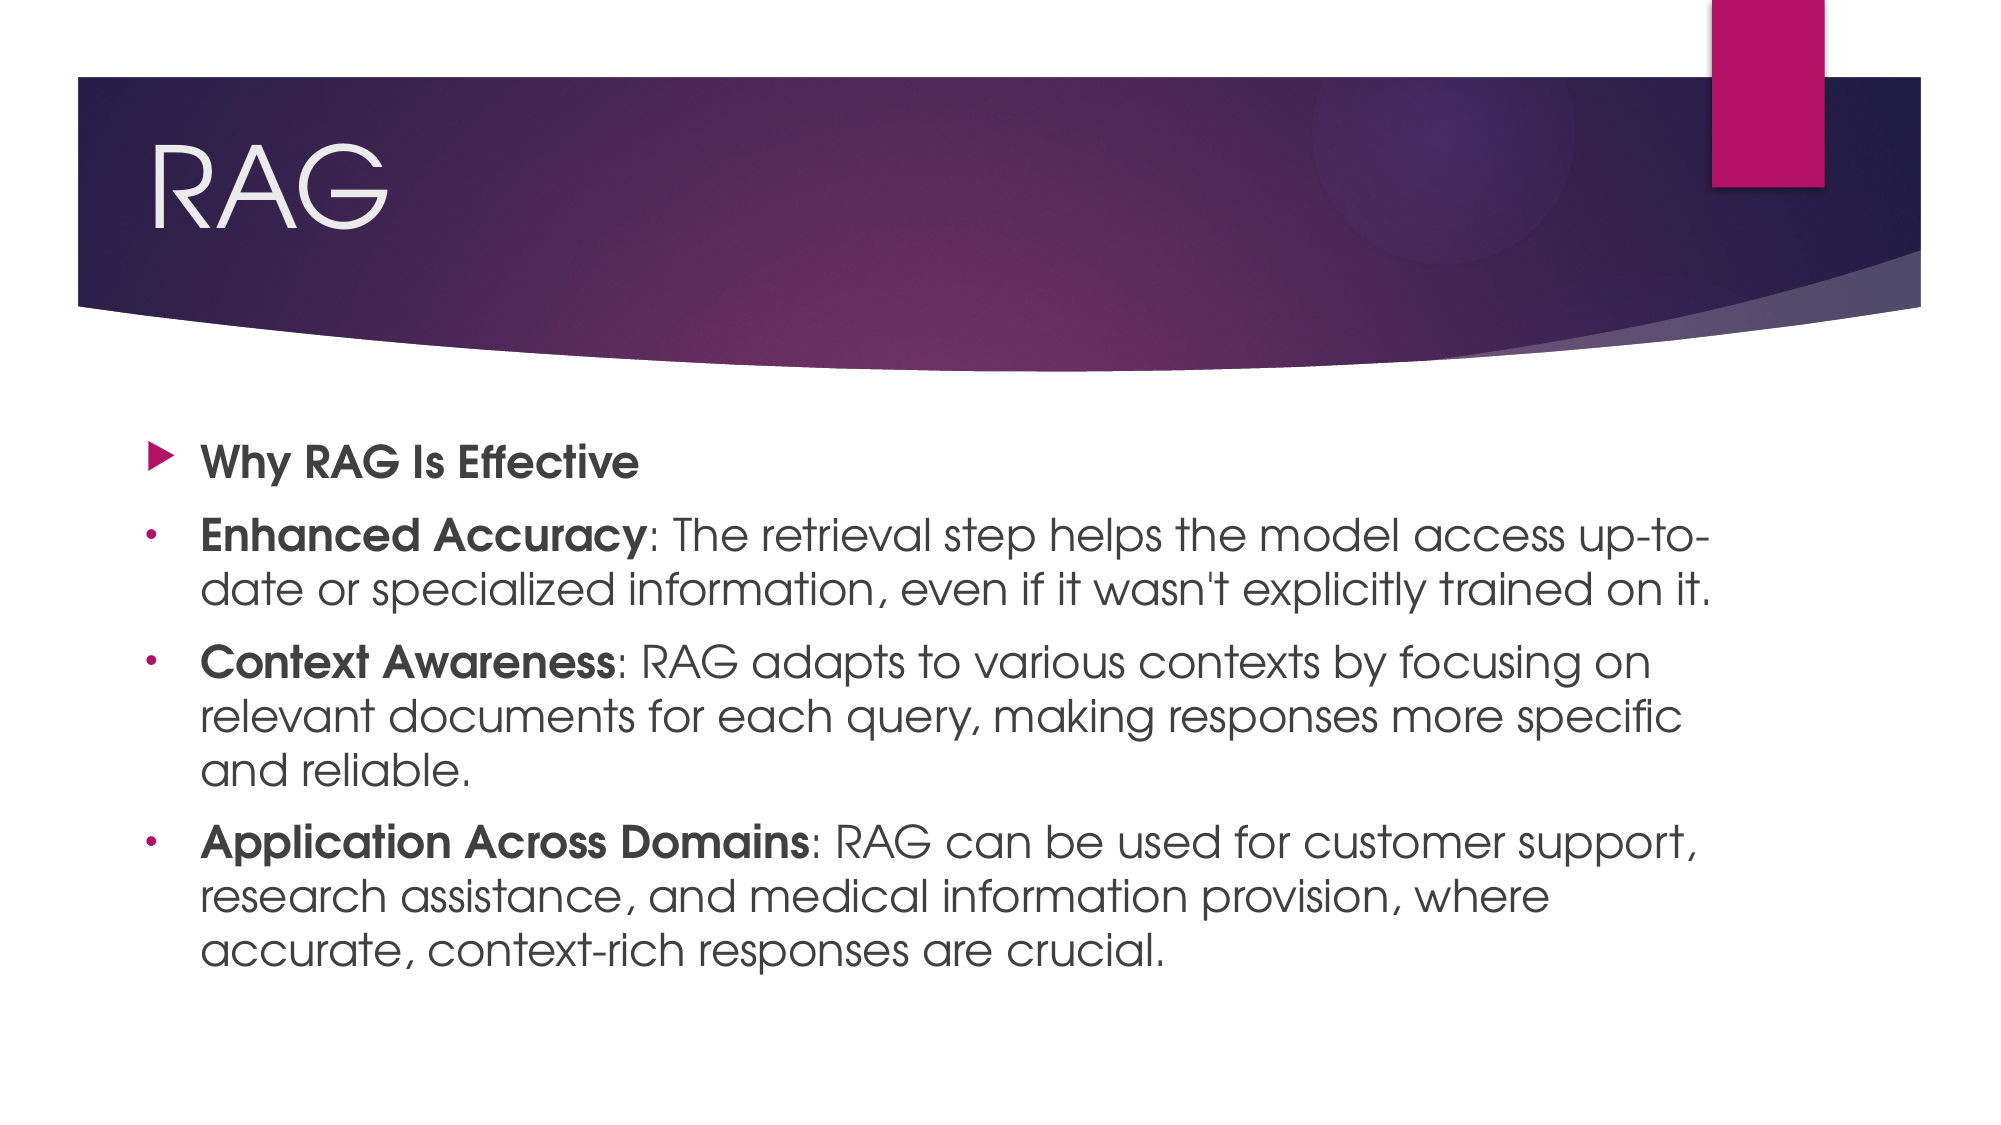

# RAG
Why RAG Is Effective
Enhanced Accuracy: The retrieval step helps the model access up-to-date or specialized information, even if it wasn't explicitly trained on it.
Context Awareness: RAG adapts to various contexts by focusing on relevant documents for each query, making responses more specific and reliable.
Application Across Domains: RAG can be used for customer support, research assistance, and medical information provision, where accurate, context-rich responses are crucial.